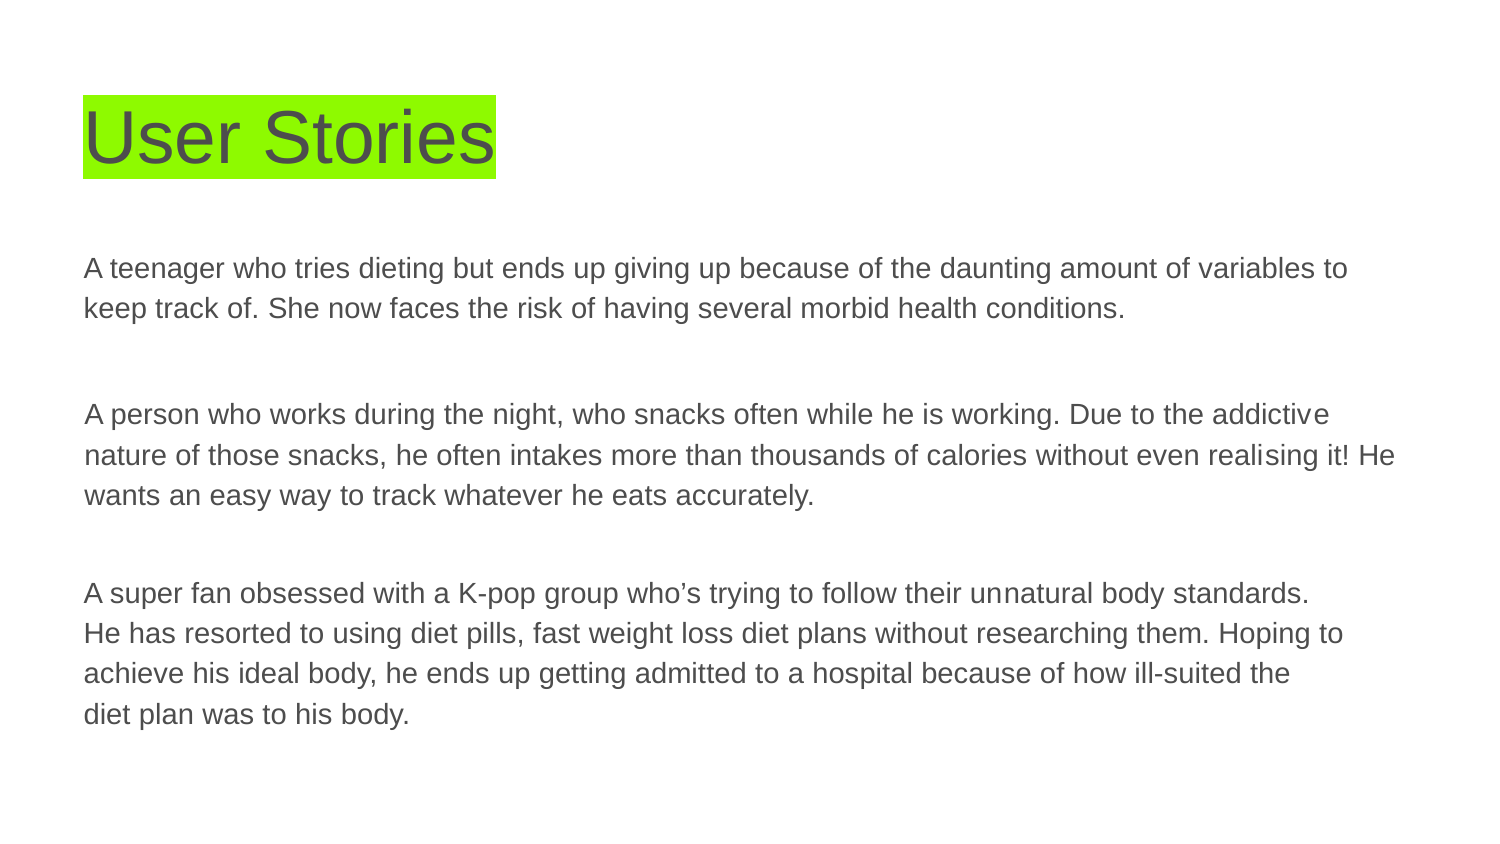

User Stories
A teenager who tries dieting but ends up giving up because of the daunting amount of variables to keep track of. She now faces the risk of having several morbid health conditions.
A person who works during the night, who snacks often while he is working. Due to the addictive nature of those snacks, he often intakes more than thousands of calories without even realising it! He wants an easy way to track whatever he eats accurately.
A super fan obsessed with a K-pop group who’s trying to follow their unnatural body standards. He has resorted to using diet pills, fast weight loss diet plans without researching them. Hoping to achieve his ideal body, he ends up getting admitted to a hospital because of how ill-suited the diet plan was to his body.